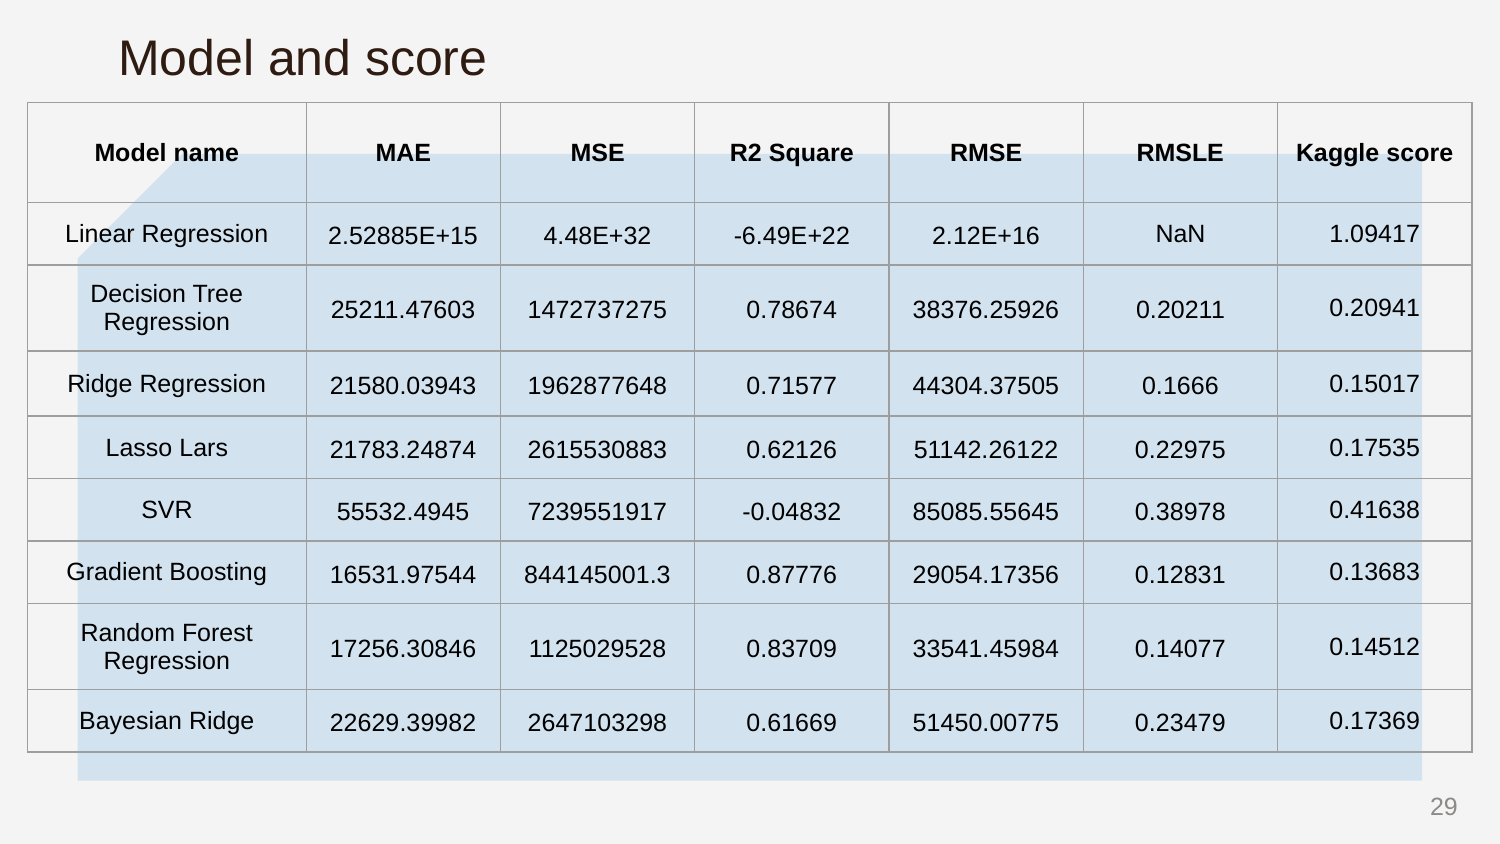

# Model and score
| Model name | MAE | MSE | R2 Square | RMSE | RMSLE | Kaggle score |
| --- | --- | --- | --- | --- | --- | --- |
| Linear Regression | 2.52885E+15 | 4.48E+32 | -6.49E+22 | 2.12E+16 | NaN | 1.09417 |
| Decision Tree Regression | 25211.47603 | 1472737275 | 0.78674 | 38376.25926 | 0.20211 | 0.20941 |
| Ridge Regression | 21580.03943 | 1962877648 | 0.71577 | 44304.37505 | 0.1666 | 0.15017 |
| Lasso Lars | 21783.24874 | 2615530883 | 0.62126 | 51142.26122 | 0.22975 | 0.17535 |
| SVR | 55532.4945 | 7239551917 | -0.04832 | 85085.55645 | 0.38978 | 0.41638 |
| Gradient Boosting | 16531.97544 | 844145001.3 | 0.87776 | 29054.17356 | 0.12831 | 0.13683 |
| Random Forest Regression | 17256.30846 | 1125029528 | 0.83709 | 33541.45984 | 0.14077 | 0.14512 |
| Bayesian Ridge | 22629.39982 | 2647103298 | 0.61669 | 51450.00775 | 0.23479 | 0.17369 |
29